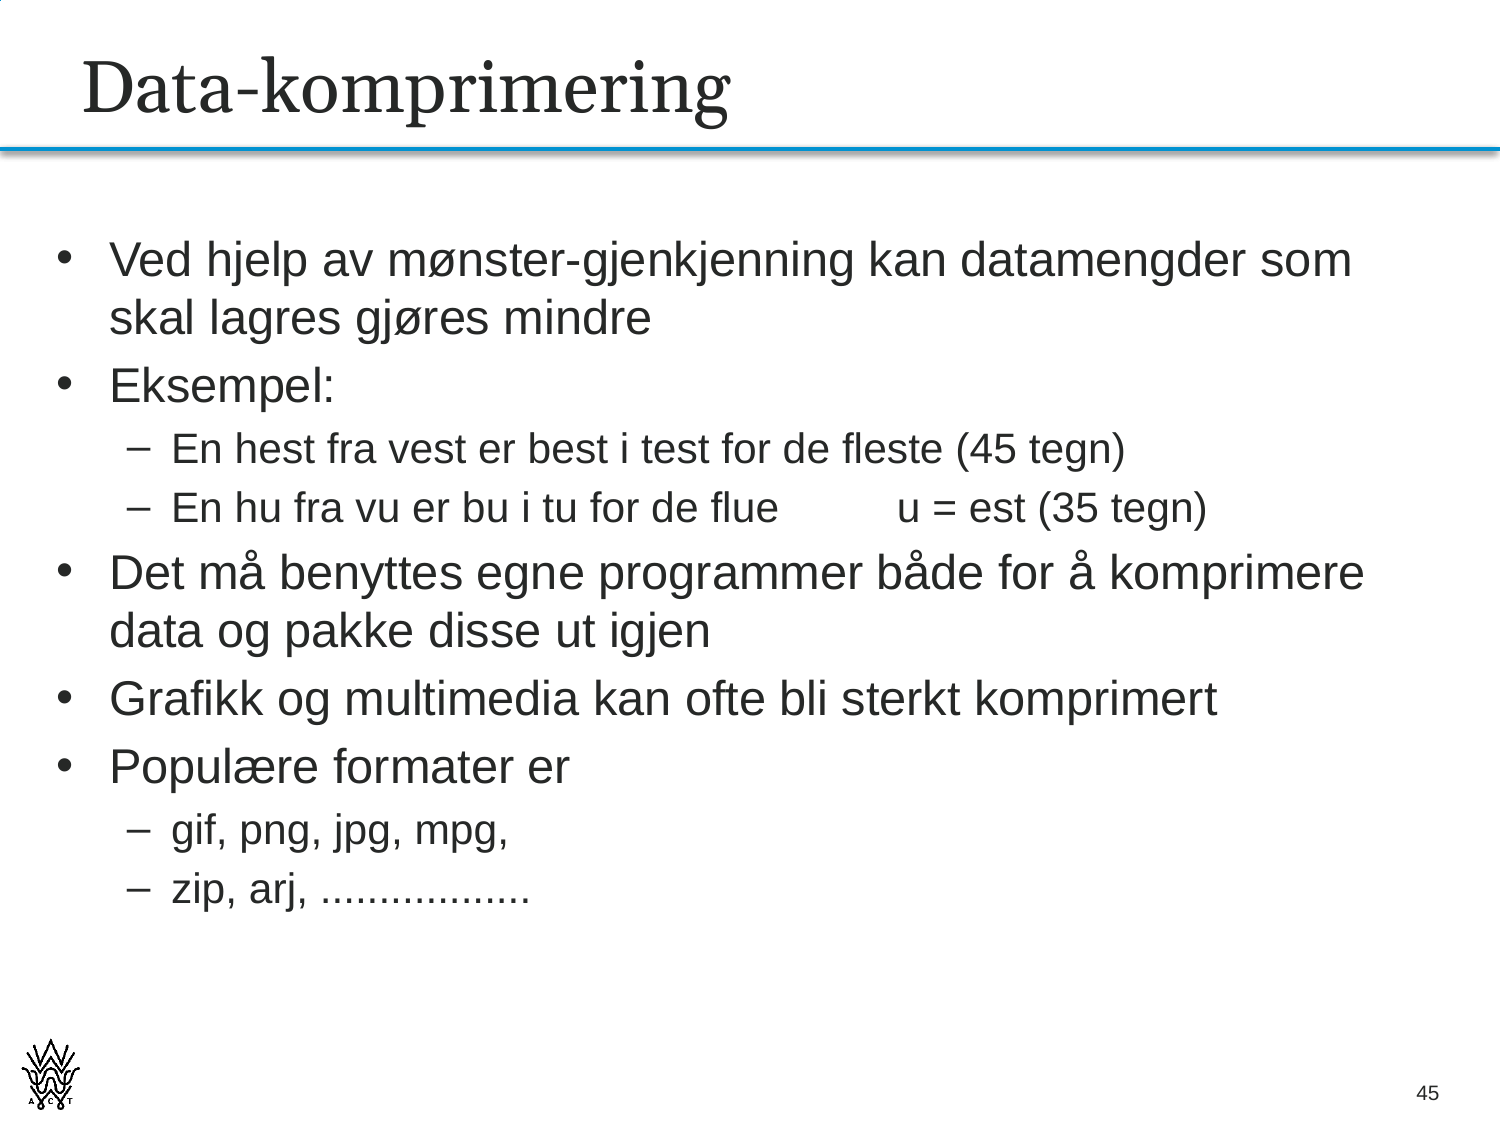

# Data-komprimering
Ved hjelp av mønster-gjenkjenning kan datamengder som skal lagres gjøres mindre
Eksempel:
En hest fra vest er best i test for de fleste (45 tegn)
En hu fra vu er bu i tu for de flue          u = est (35 tegn)
Det må benyttes egne programmer både for å komprimere data og pakke disse ut igjen
Grafikk og multimedia kan ofte bli sterkt komprimert
Populære formater er
gif, png, jpg, mpg,
zip, arj, ..................

45